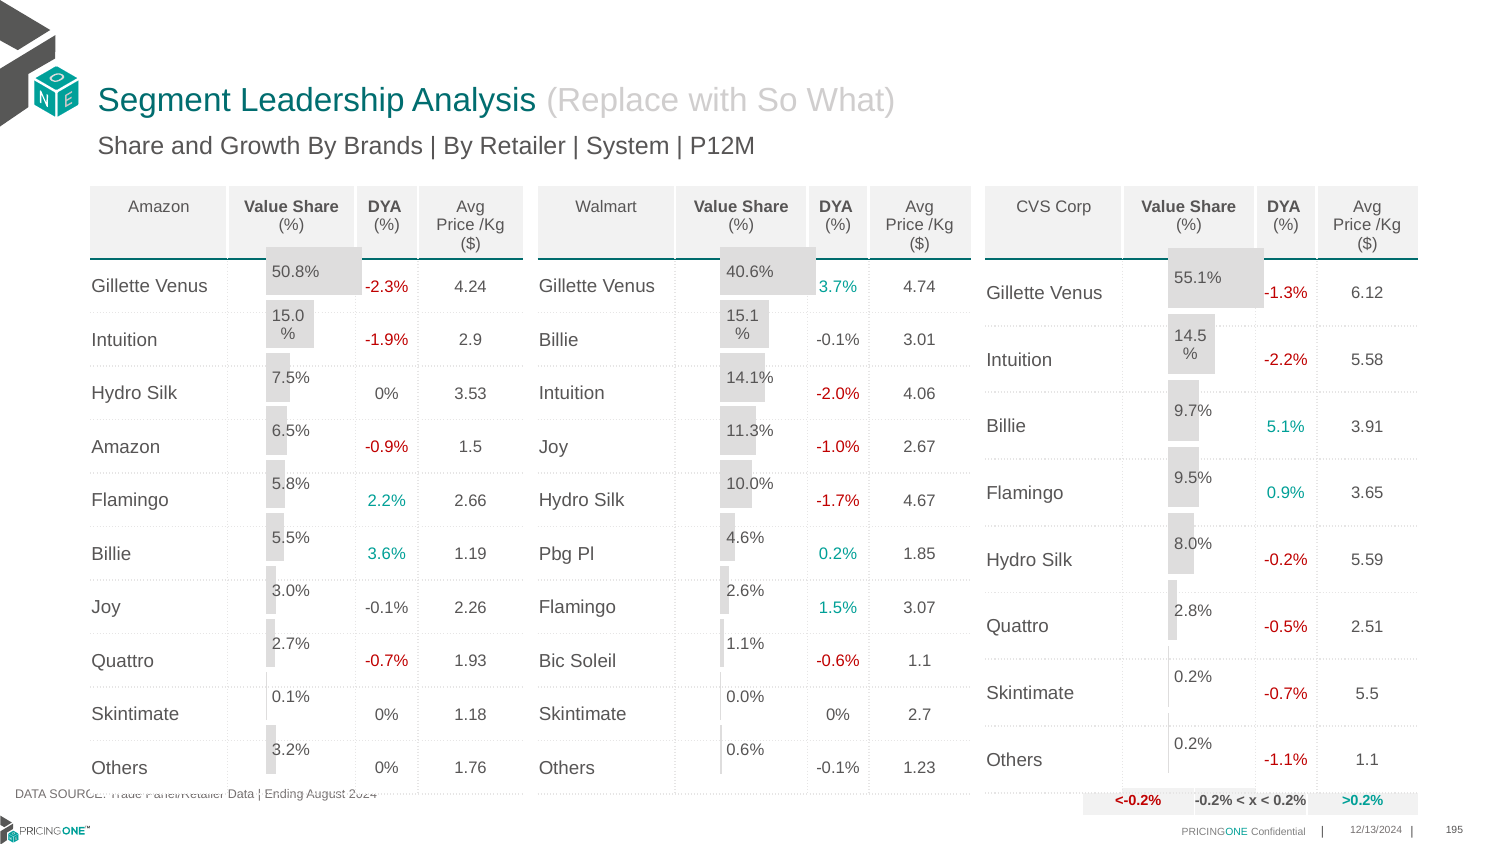

# Segment Leadership Analysis (Replace with So What)
Share and Growth By Brands | By Retailer | System | P12M
| Walmart | Value Share (%) | DYA (%) | Avg Price /Kg ($) |
| --- | --- | --- | --- |
| Gillette Venus |  | 3.7% | 4.74 |
| Billie |  | -0.1% | 3.01 |
| Intuition |  | -2.0% | 4.06 |
| Joy |  | -1.0% | 2.67 |
| Hydro Silk |  | -1.7% | 4.67 |
| Pbg Pl |  | 0.2% | 1.85 |
| Flamingo |  | 1.5% | 3.07 |
| Bic Soleil |  | -0.6% | 1.1 |
| Skintimate |  | 0% | 2.7 |
| Others |  | -0.1% | 1.23 |
| Amazon | Value Share (%) | DYA (%) | Avg Price /Kg ($) |
| --- | --- | --- | --- |
| Gillette Venus |  | -2.3% | 4.24 |
| Intuition |  | -1.9% | 2.9 |
| Hydro Silk |  | 0% | 3.53 |
| Amazon |  | -0.9% | 1.5 |
| Flamingo |  | 2.2% | 2.66 |
| Billie |  | 3.6% | 1.19 |
| Joy |  | -0.1% | 2.26 |
| Quattro |  | -0.7% | 1.93 |
| Skintimate |  | 0% | 1.18 |
| Others |  | 0% | 1.76 |
| CVS Corp | Value Share (%) | DYA (%) | Avg Price /Kg ($) |
| --- | --- | --- | --- |
| Gillette Venus |  | -1.3% | 6.12 |
| Intuition |  | -2.2% | 5.58 |
| Billie |  | 5.1% | 3.91 |
| Flamingo |  | 0.9% | 3.65 |
| Hydro Silk |  | -0.2% | 5.59 |
| Quattro |  | -0.5% | 2.51 |
| Skintimate |  | -0.7% | 5.5 |
| Others |  | -1.1% | 1.1 |

### Chart

| Category | Amazon | System |
|---|---|
|  | 0.5077650837374192 |

### Chart

| Category | Walmart | System |
|---|---|
|  | 0.40579469711127686 |

### Chart

| Category | CVS Corp | System |
|---|---|
|  | 0.550997736583057 |
DATA SOURCE: Trade Panel/Retailer Data | Ending August 2024
| <-0.2% | -0.2% < x < 0.2% | >0.2% |
| --- | --- | --- |

12/13/2024
195